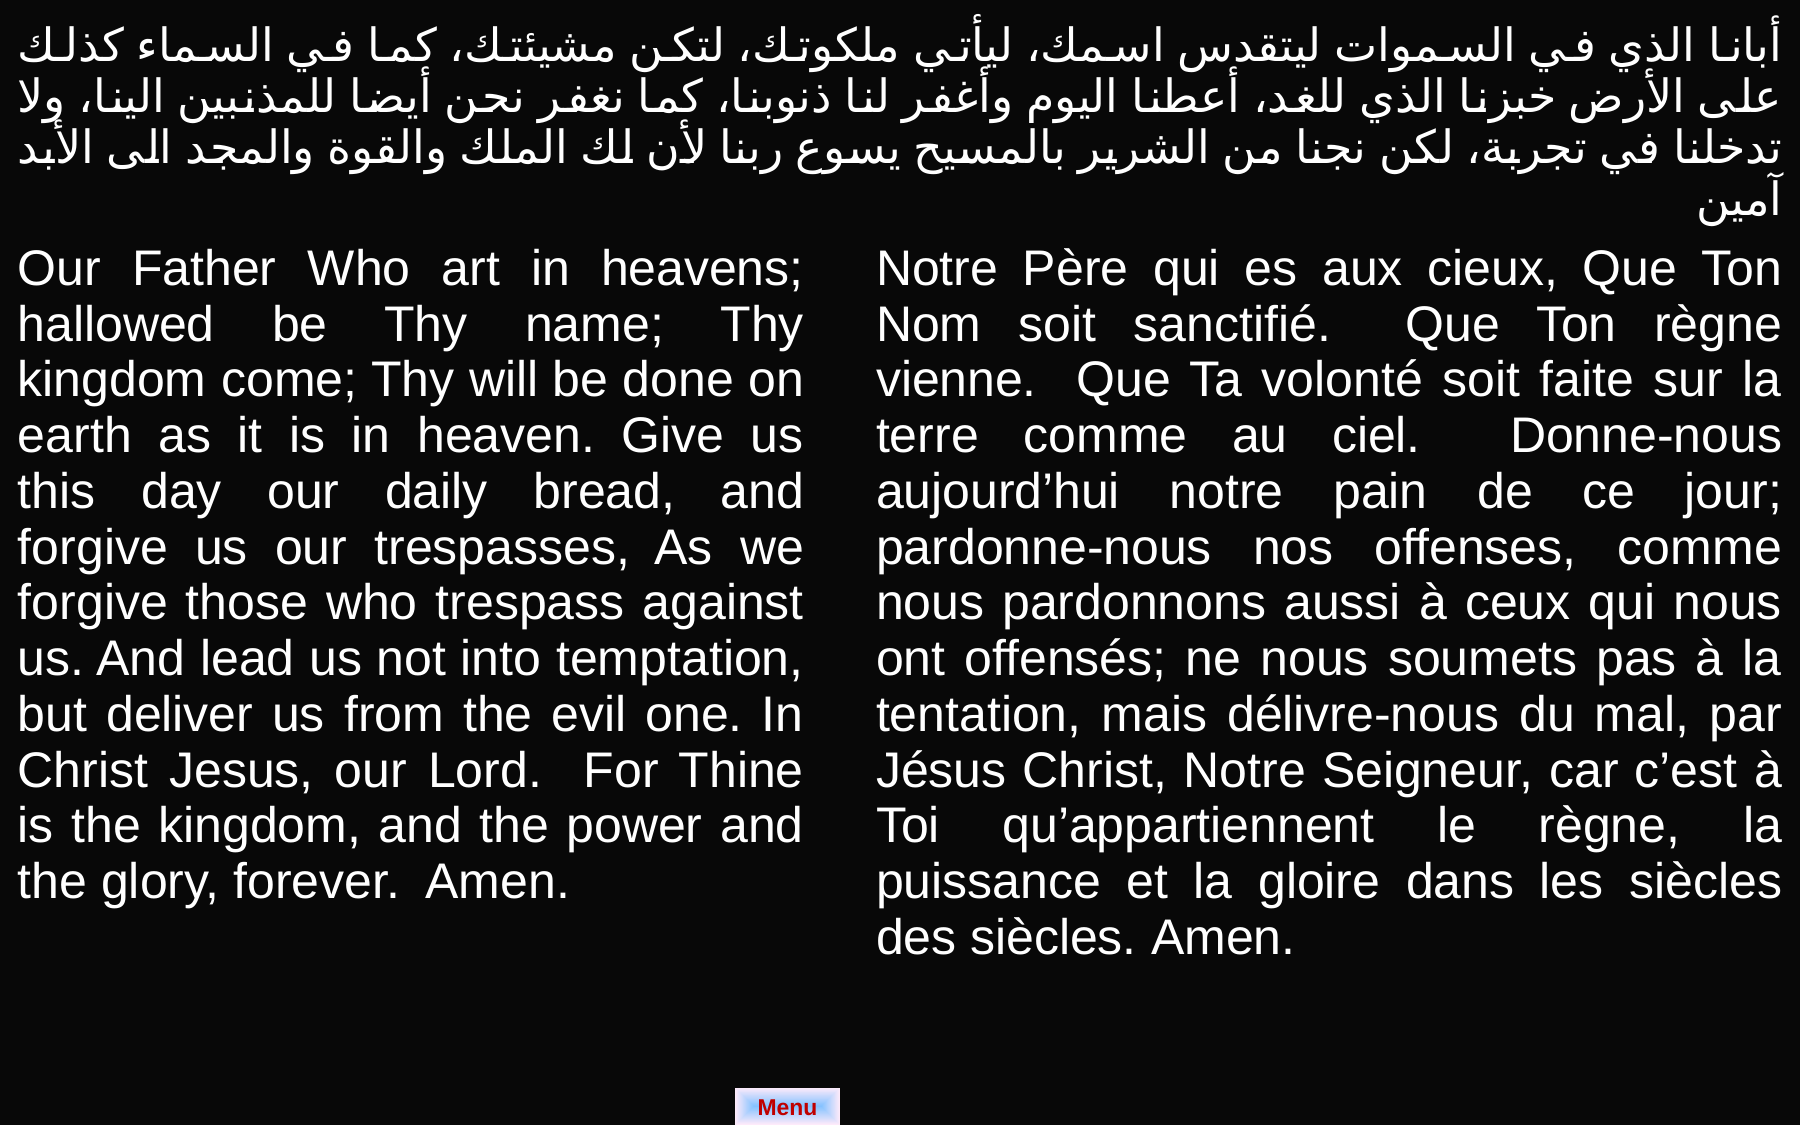

| أبانا الذي في السموات ليتقدس اسمك، ليأتي ملكوتك، لتكن مشيئتك، كما في السماء كذلك على الأرض خبزنا الذي للغد، أعطنا اليوم وأغفر لنا ذنوبنا، كما نغفر نحن أيضا للمذنبين الينا، ولا تدخلنا في تجربة، لكن نجنا من الشرير بالمسيح يسوع ربنا لأن لك الملك والقوة والمجد الى الأبد آمين |  |
| --- | --- |
| Our Father Who art in heavens; hallowed be Thy name; Thy kingdom come; Thy will be done on earth as it is in heaven. Give us this day our daily bread, and forgive us our trespasses, As we forgive those who trespass against us. And lead us not into temptation, but deliver us from the evil one. In Christ Jesus, our Lord. For Thine is the kingdom, and the power and the glory, forever. Amen. | Notre Père qui es aux cieux, Que Ton Nom soit sanctifié. Que Ton règne vienne. Que Ta volonté soit faite sur la terre comme au ciel. Donne-nous aujourd’hui notre pain de ce jour; pardonne-nous nos offenses, comme nous pardonnons aussi à ceux qui nous ont offensés; ne nous soumets pas à la tentation, mais délivre-nous du mal, par Jésus Christ, Notre Seigneur, car c’est à Toi qu’appartiennent le règne, la puissance et la gloire dans les siècles des siècles. Amen. |

Menu